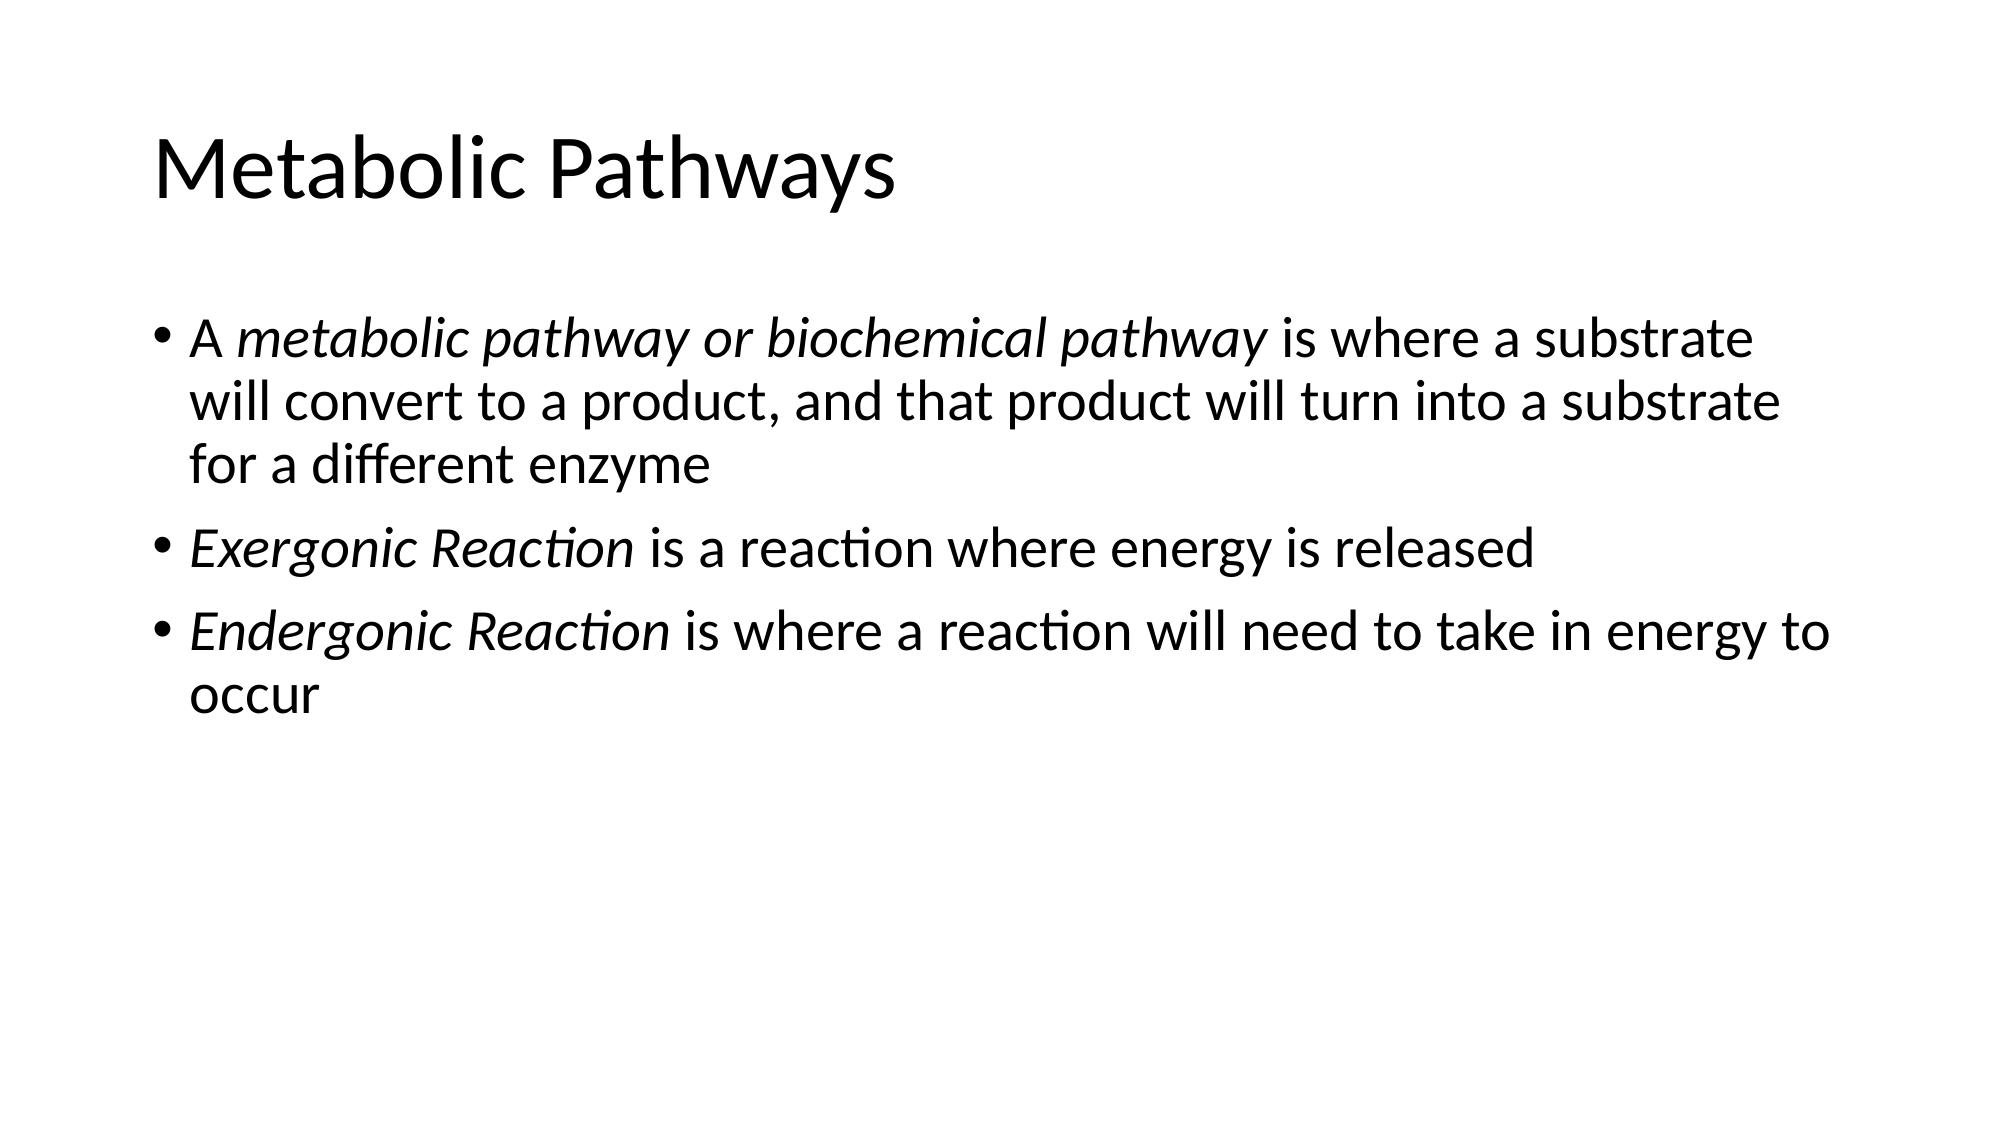

# Metabolic Pathways
A metabolic pathway or biochemical pathway is where a substrate will convert to a product, and that product will turn into a substrate for a different enzyme
Exergonic Reaction is a reaction where energy is released
Endergonic Reaction is where a reaction will need to take in energy to occur